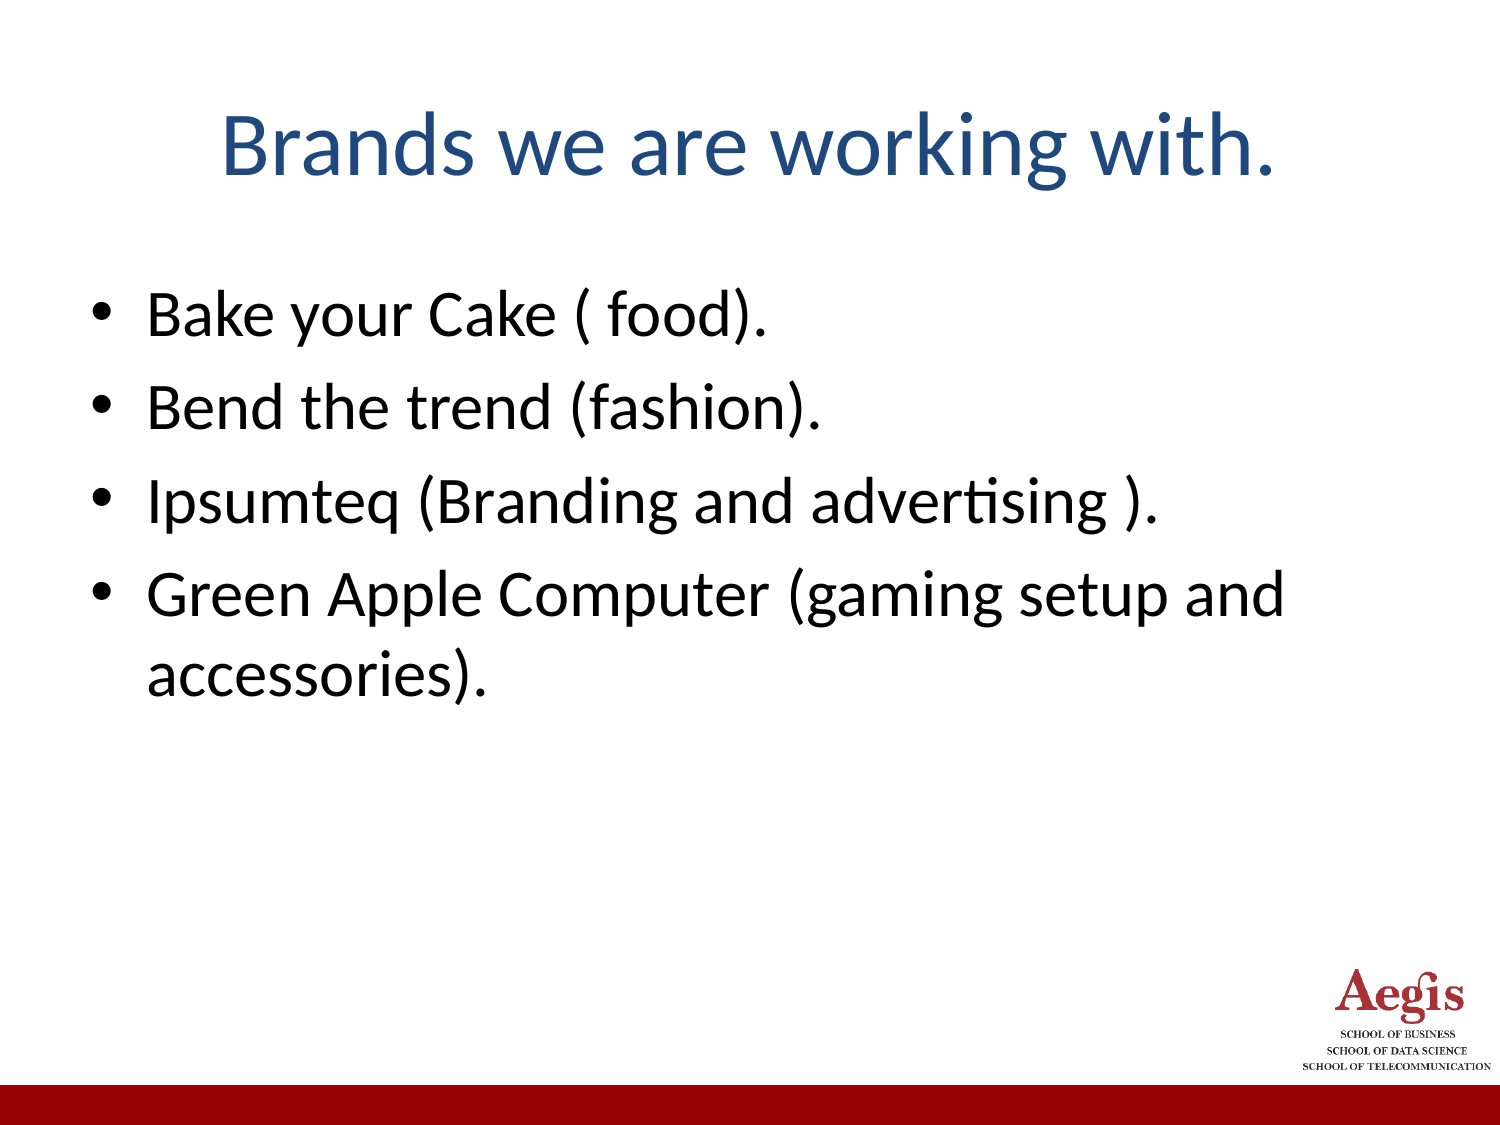

# Brands we are working with.
Bake your Cake ( food).
Bend the trend (fashion).
Ipsumteq (Branding and advertising ).
Green Apple Computer (gaming setup and accessories).